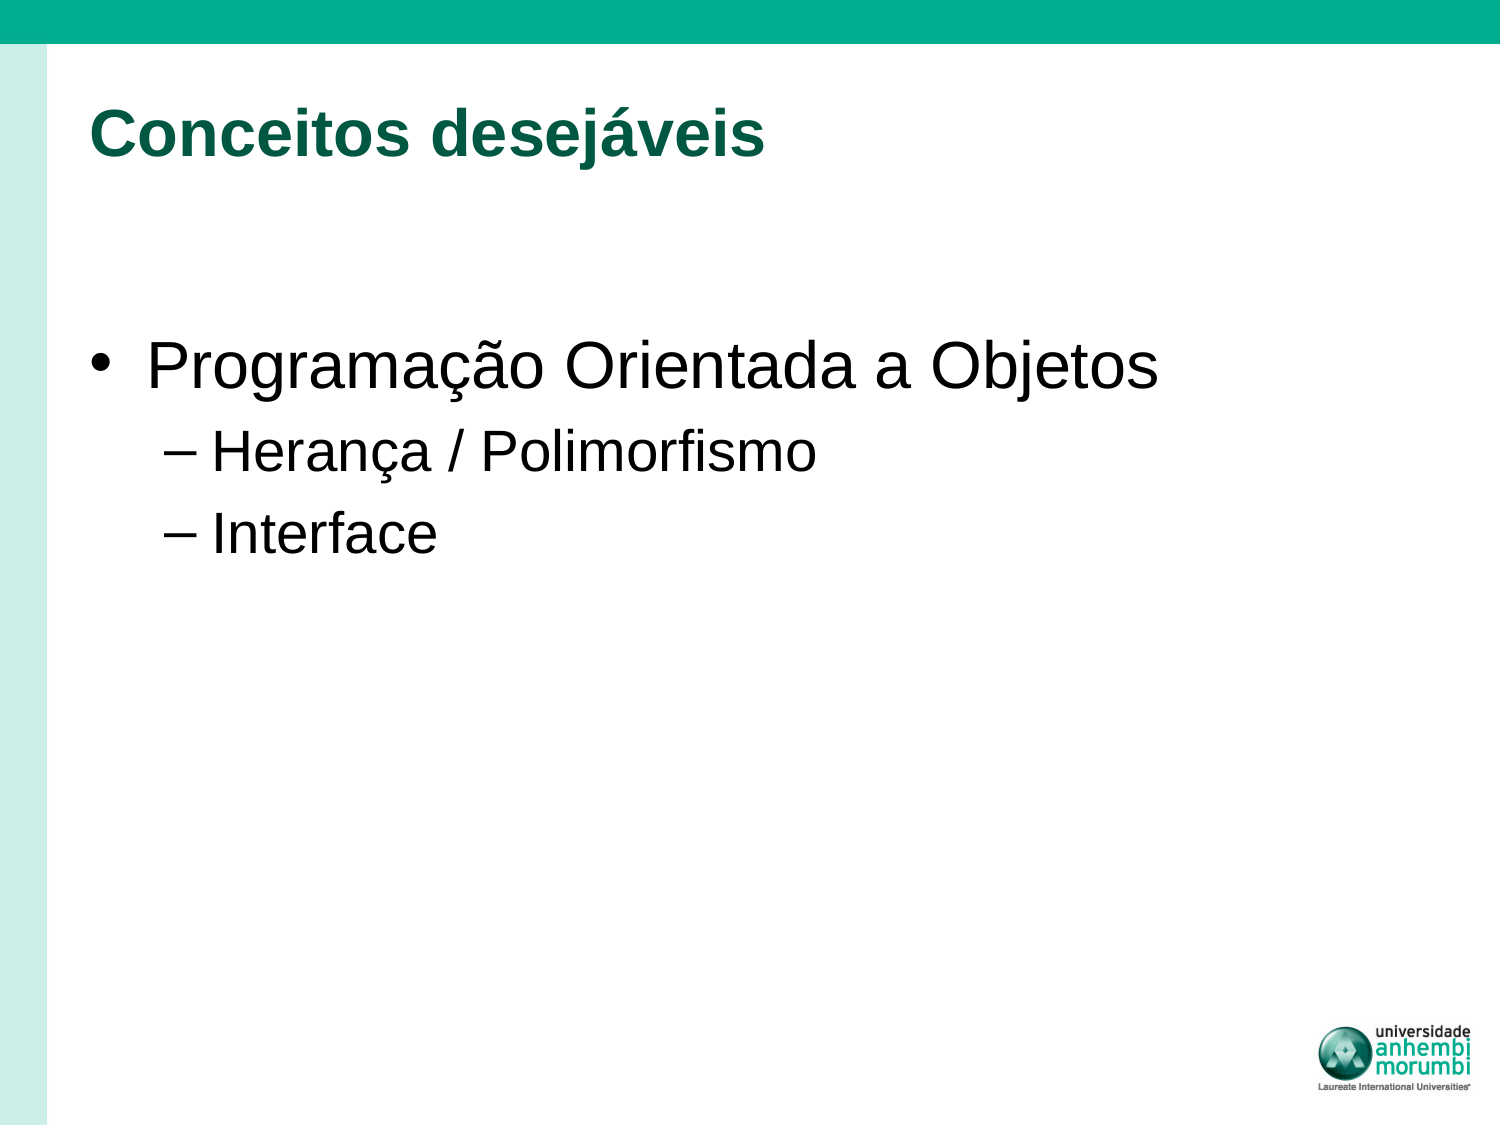

# Conceitos desejáveis
Programação Orientada a Objetos
Herança / Polimorfismo
Interface